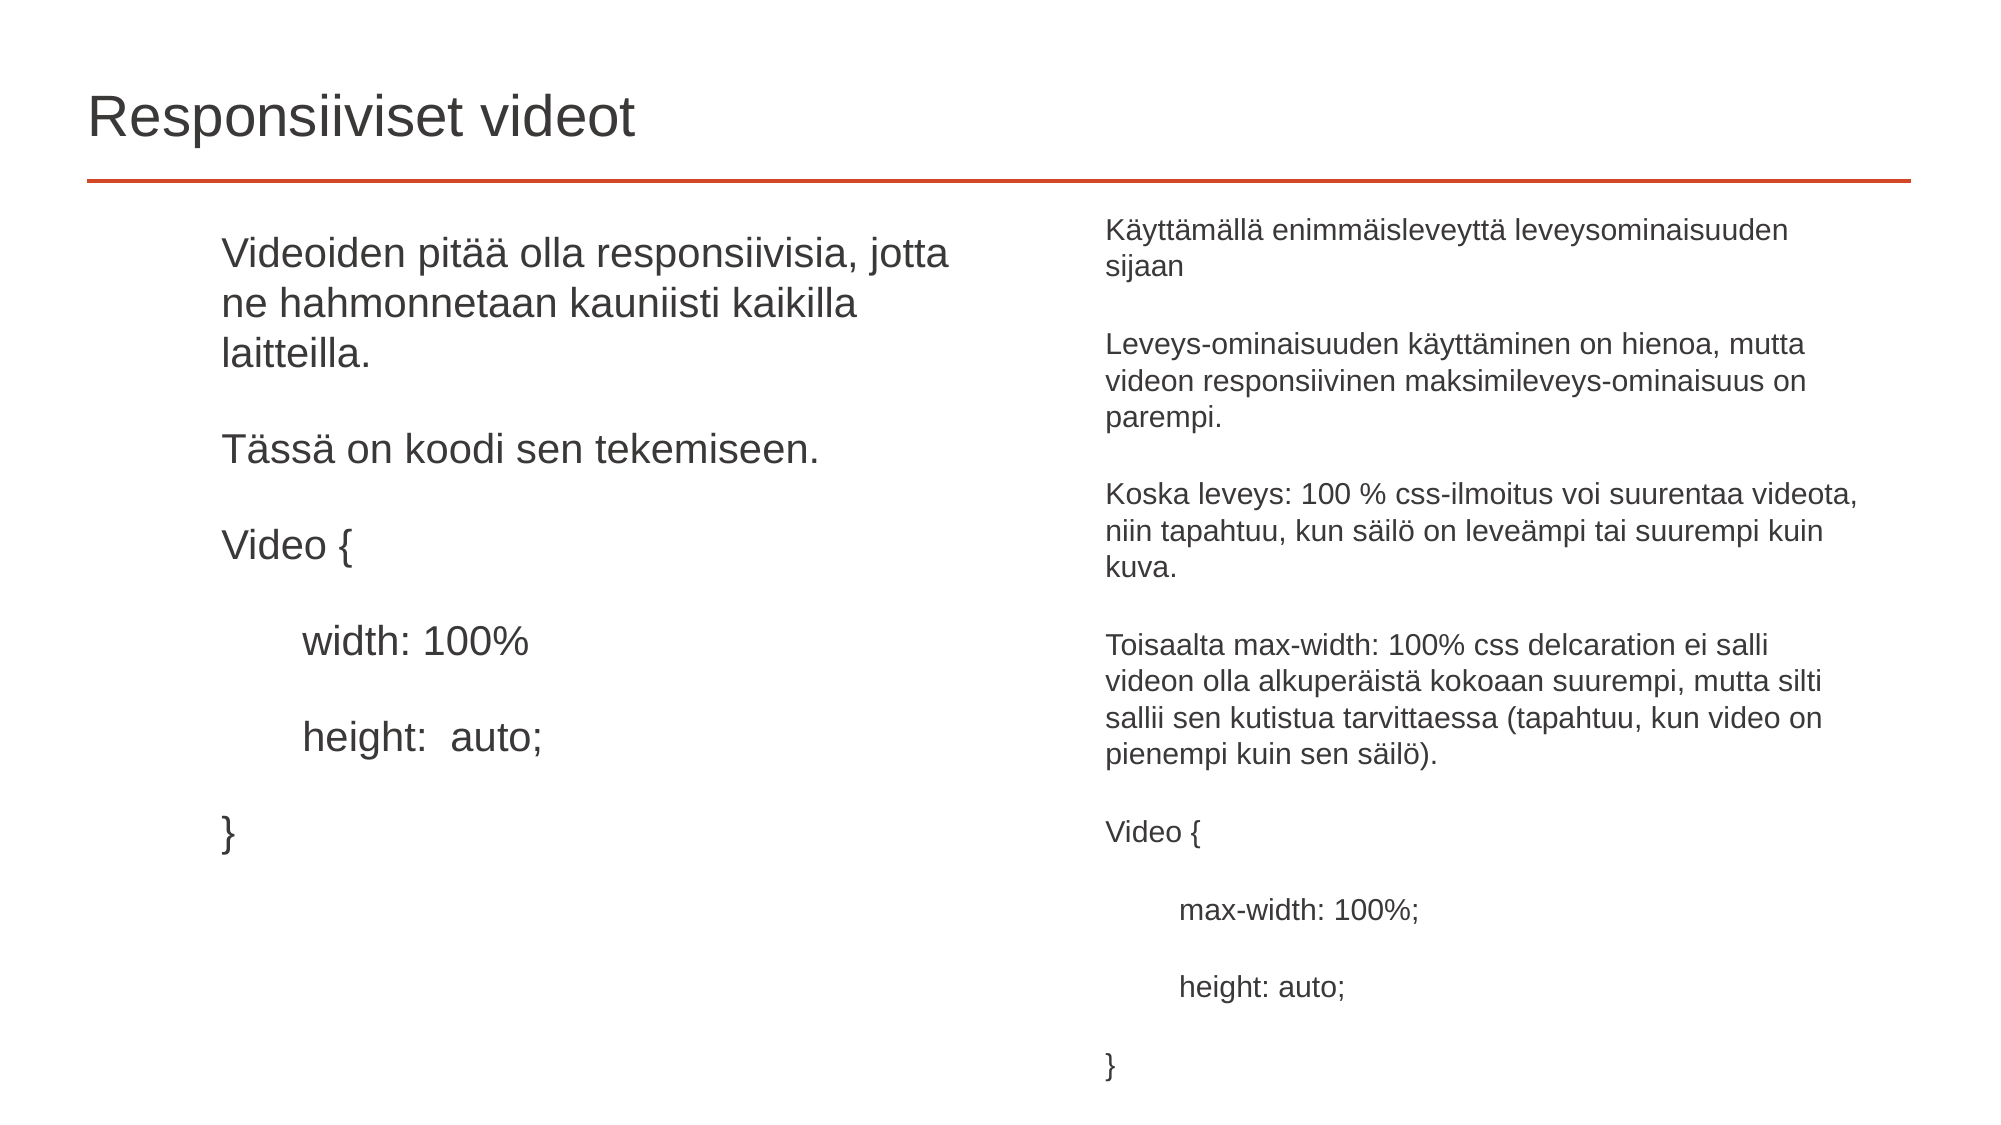

# Responsiiviset videot
Käyttämällä enimmäisleveyttä leveysominaisuuden sijaan
Leveys-ominaisuuden käyttäminen on hienoa, mutta videon responsiivinen maksimileveys-ominaisuus on parempi.
Koska leveys: 100 % css-ilmoitus voi suurentaa videota, niin tapahtuu, kun säilö on leveämpi tai suurempi kuin kuva.
Toisaalta max-width: 100% css delcaration ei salli videon olla alkuperäistä kokoaan suurempi, mutta silti sallii sen kutistua tarvittaessa (tapahtuu, kun video on pienempi kuin sen säilö).
Video {
max-width: 100%;
height: auto;
}
Videoiden pitää olla responsiivisia, jotta ne hahmonnetaan kauniisti kaikilla laitteilla.
Tässä on koodi sen tekemiseen.
Video {
width: 100%
height:  auto;
}